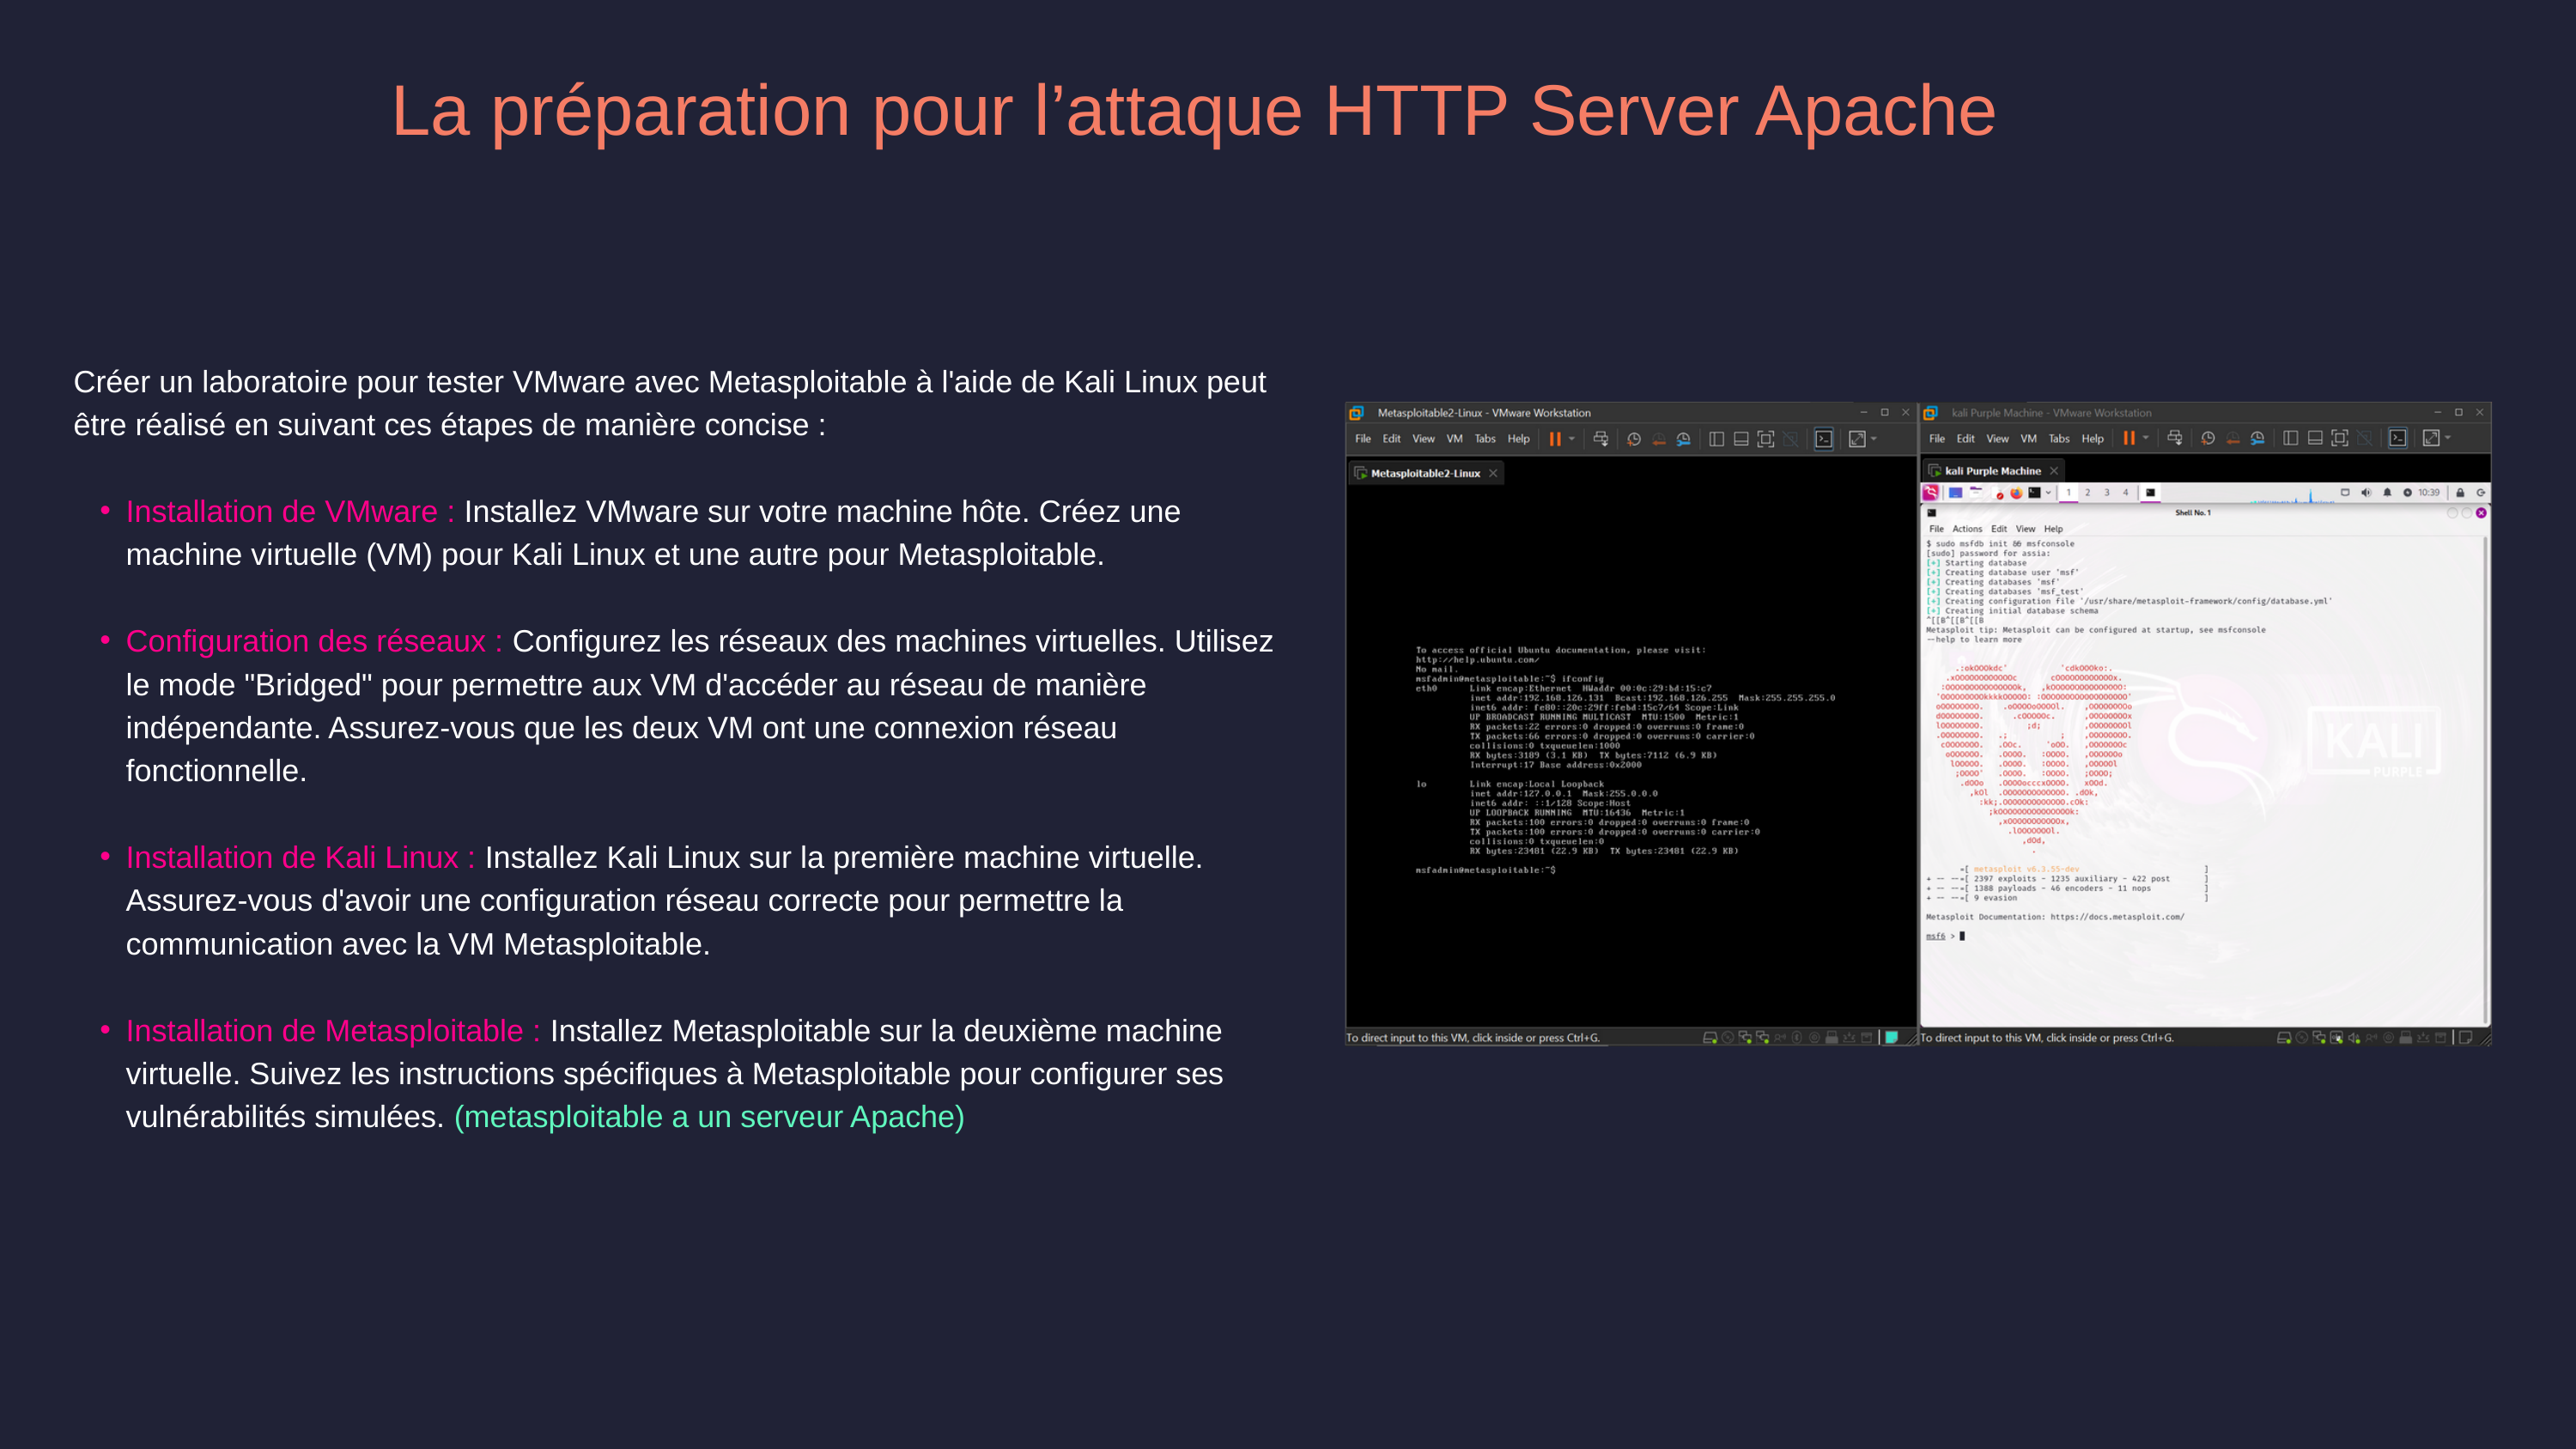

La préparation pour l’attaque HTTP Server Apache

Créer un laboratoire pour tester VMware avec Metasploitable à l'aide de Kali Linux peut être réalisé en suivant ces étapes de manière concise :

Installation de VMware : Installez VMware sur votre machine hôte. Créez une machine virtuelle (VM) pour Kali Linux et une autre pour Metasploitable.

Configuration des réseaux : Configurez les réseaux des machines virtuelles. Utilisez le mode "Bridged" pour permettre aux VM d'accéder au réseau de manière indépendante. Assurez-vous que les deux VM ont une connexion réseau fonctionnelle.

Installation de Kali Linux : Installez Kali Linux sur la première machine virtuelle. Assurez-vous d'avoir une configuration réseau correcte pour permettre la communication avec la VM Metasploitable.

Installation de Metasploitable : Installez Metasploitable sur la deuxième machine virtuelle. Suivez les instructions spécifiques à Metasploitable pour configurer ses vulnérabilités simulées. (metasploitable a un serveur Apache)